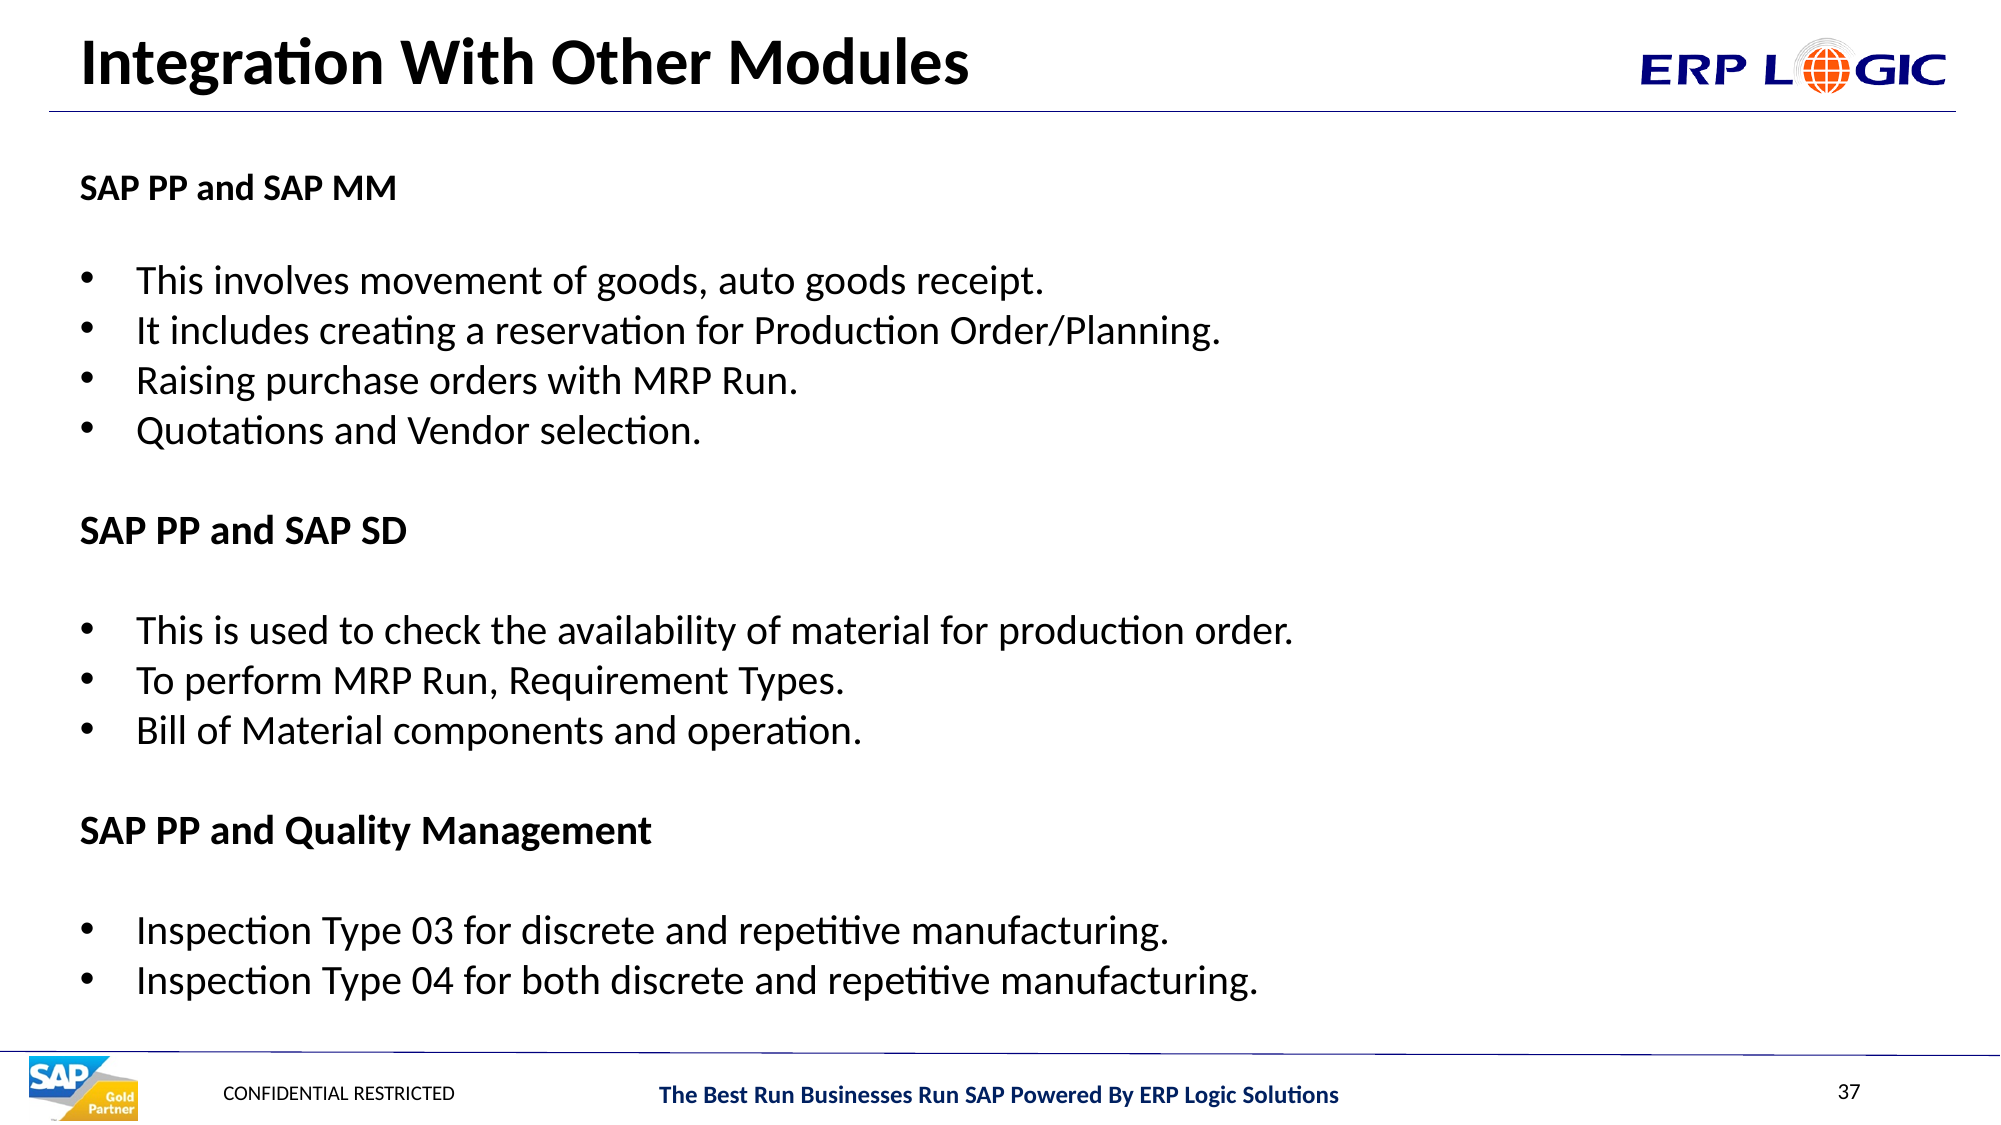

# Integration With Other Modules
SAP PP and SAP MM

This involves movement of goods, auto goods receipt.
It includes creating a reservation for Production Order/Planning.
Raising purchase orders with MRP Run.
Quotations and Vendor selection.

SAP PP and SAP SD

This is used to check the availability of material for production order.
To perform MRP Run, Requirement Types.
Bill of Material components and operation.

SAP PP and Quality Management

Inspection Type 03 for discrete and repetitive manufacturing.
Inspection Type 04 for both discrete and repetitive manufacturing.